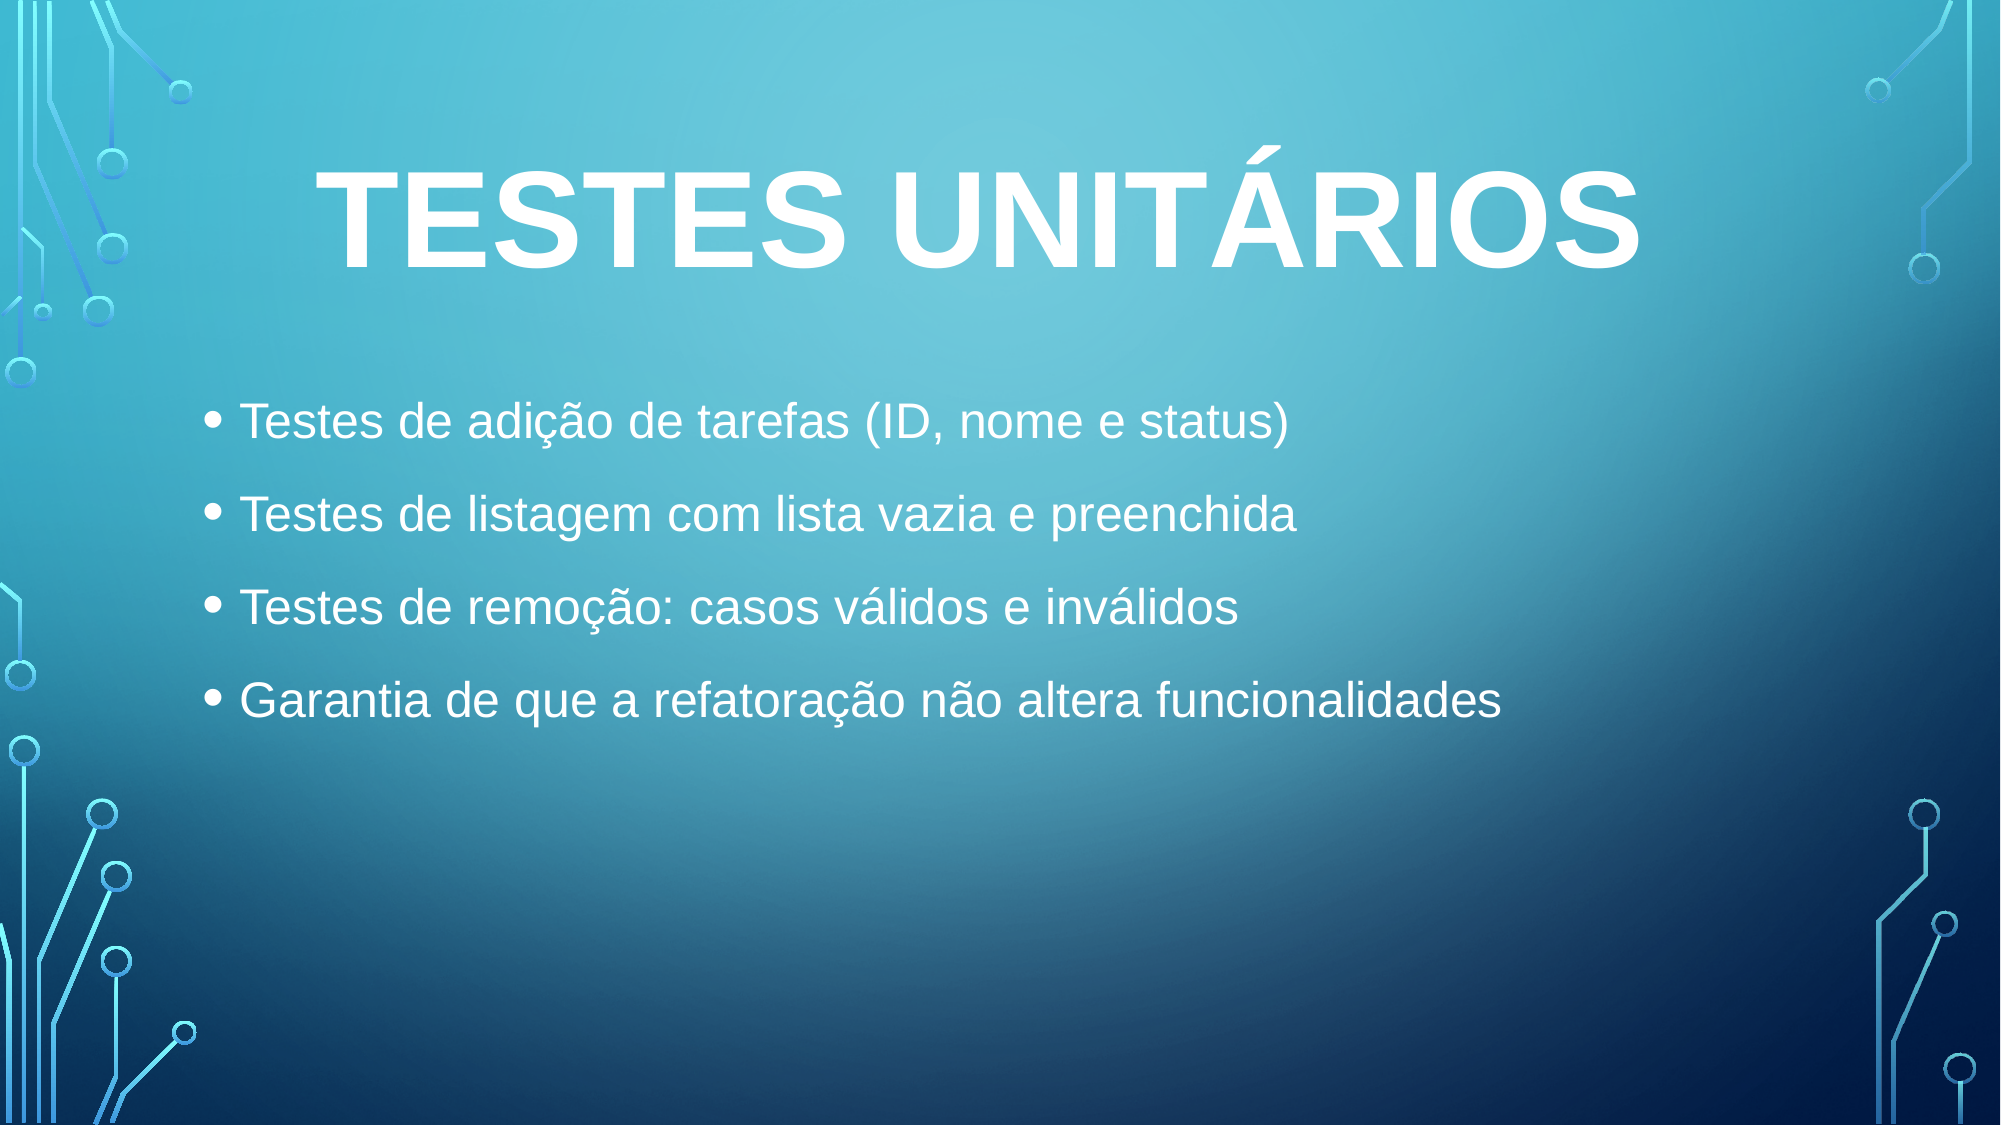

# Testes unitários
Testes de adição de tarefas (ID, nome e status)
Testes de listagem com lista vazia e preenchida
Testes de remoção: casos válidos e inválidos
Garantia de que a refatoração não altera funcionalidades